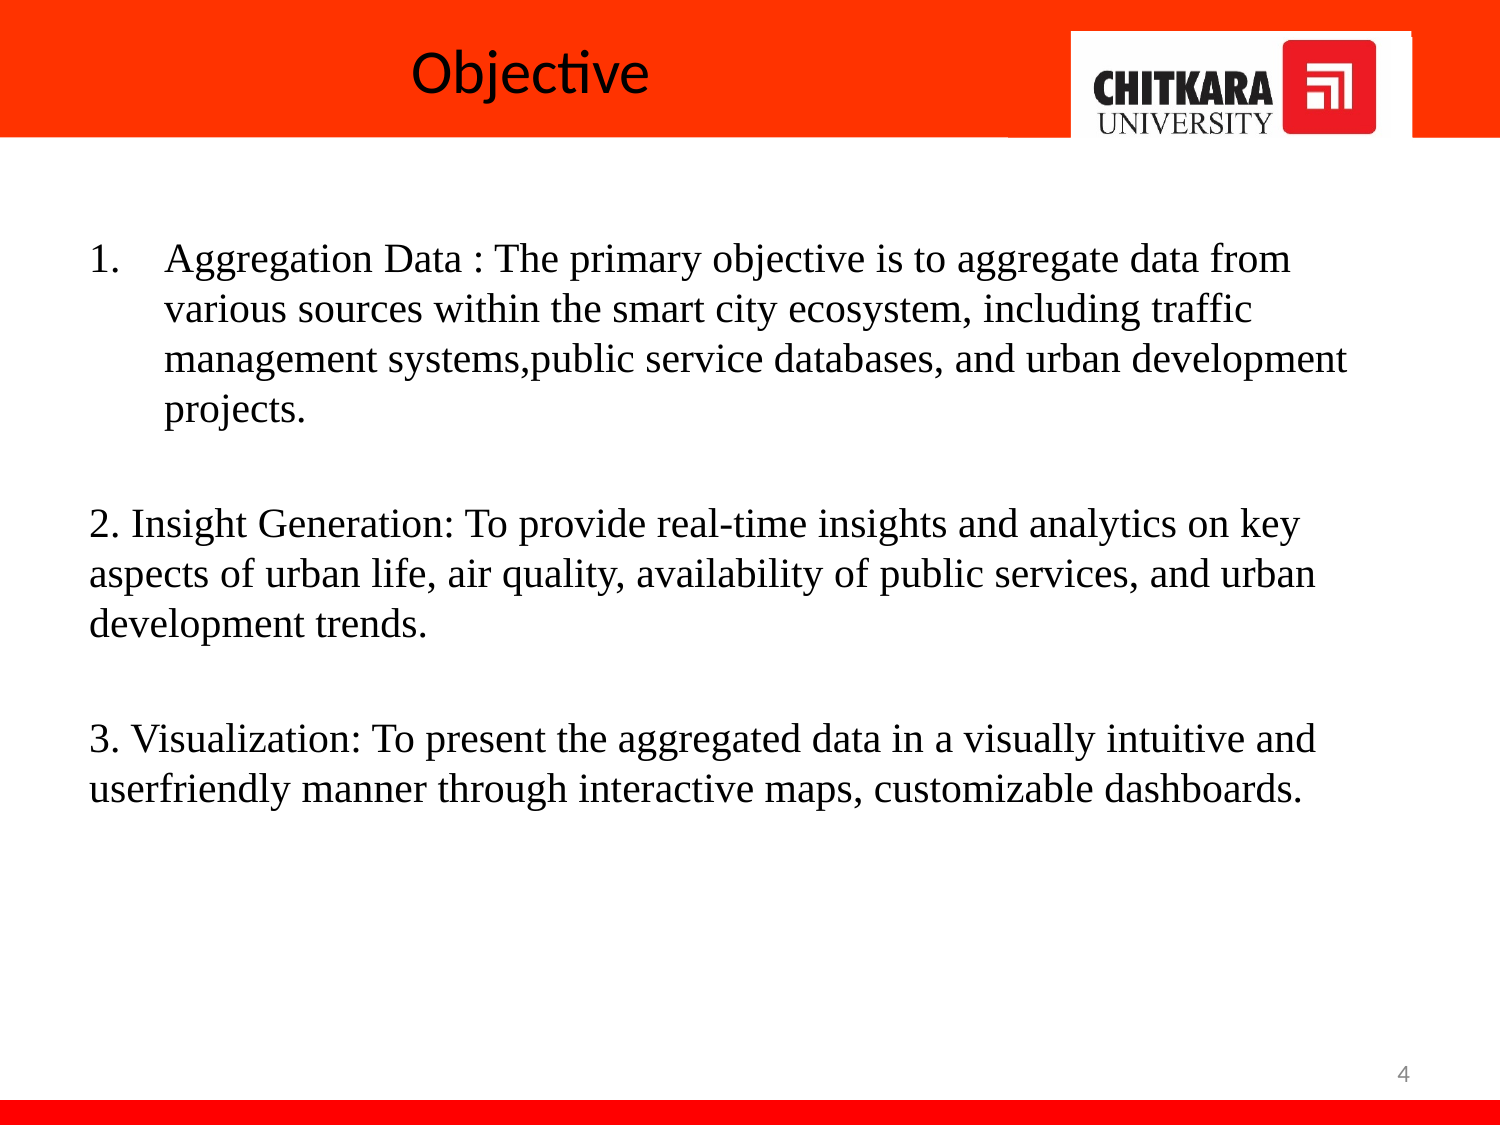

# Objective
Aggregation Data : The primary objective is to aggregate data from various sources within the smart city ecosystem, including traffic management systems,public service databases, and urban development projects.

2. Insight Generation: To provide real-time insights and analytics on key aspects of urban life, air quality, availability of public services, and urban development trends.

3. Visualization: To present the aggregated data in a visually intuitive and userfriendly manner through interactive maps, customizable dashboards.

4